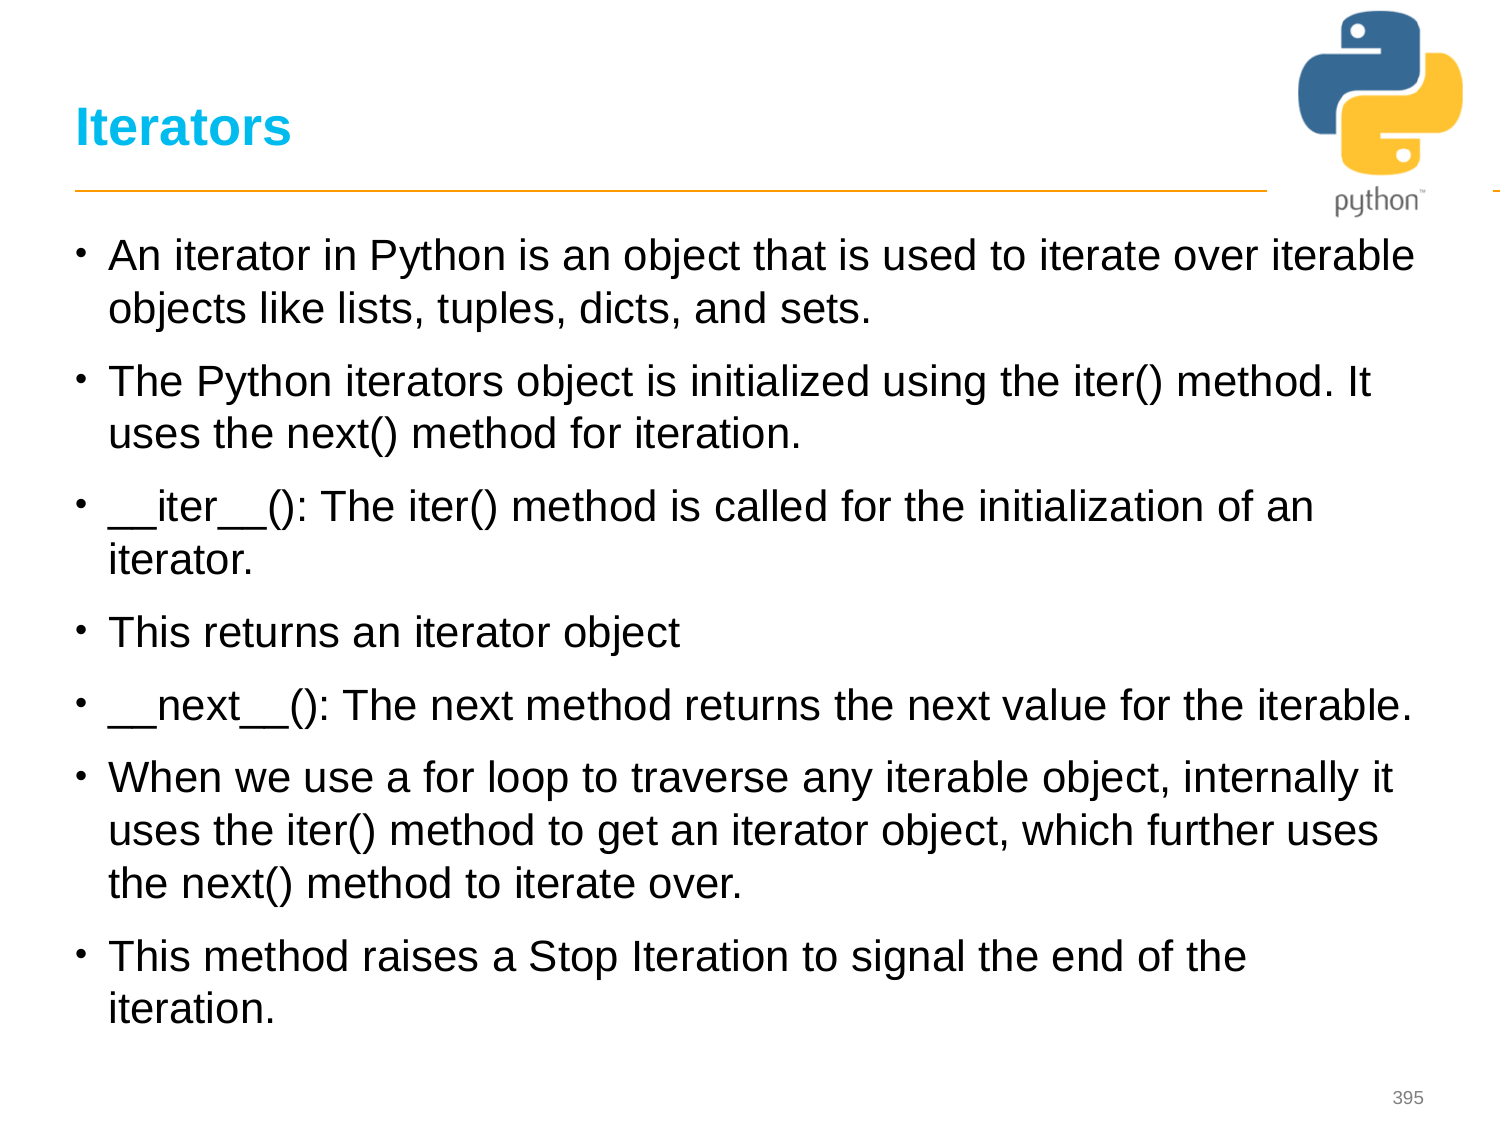

# Iterators
An iterator in Python is an object that is used to iterate over iterable objects like lists, tuples, dicts, and sets.
The Python iterators object is initialized using the iter() method. It uses the next() method for iteration.
__iter__(): The iter() method is called for the initialization of an iterator.
This returns an iterator object
__next__(): The next method returns the next value for the iterable.
When we use a for loop to traverse any iterable object, internally it uses the iter() method to get an iterator object, which further uses the next() method to iterate over.
This method raises a Stop Iteration to signal the end of the iteration.